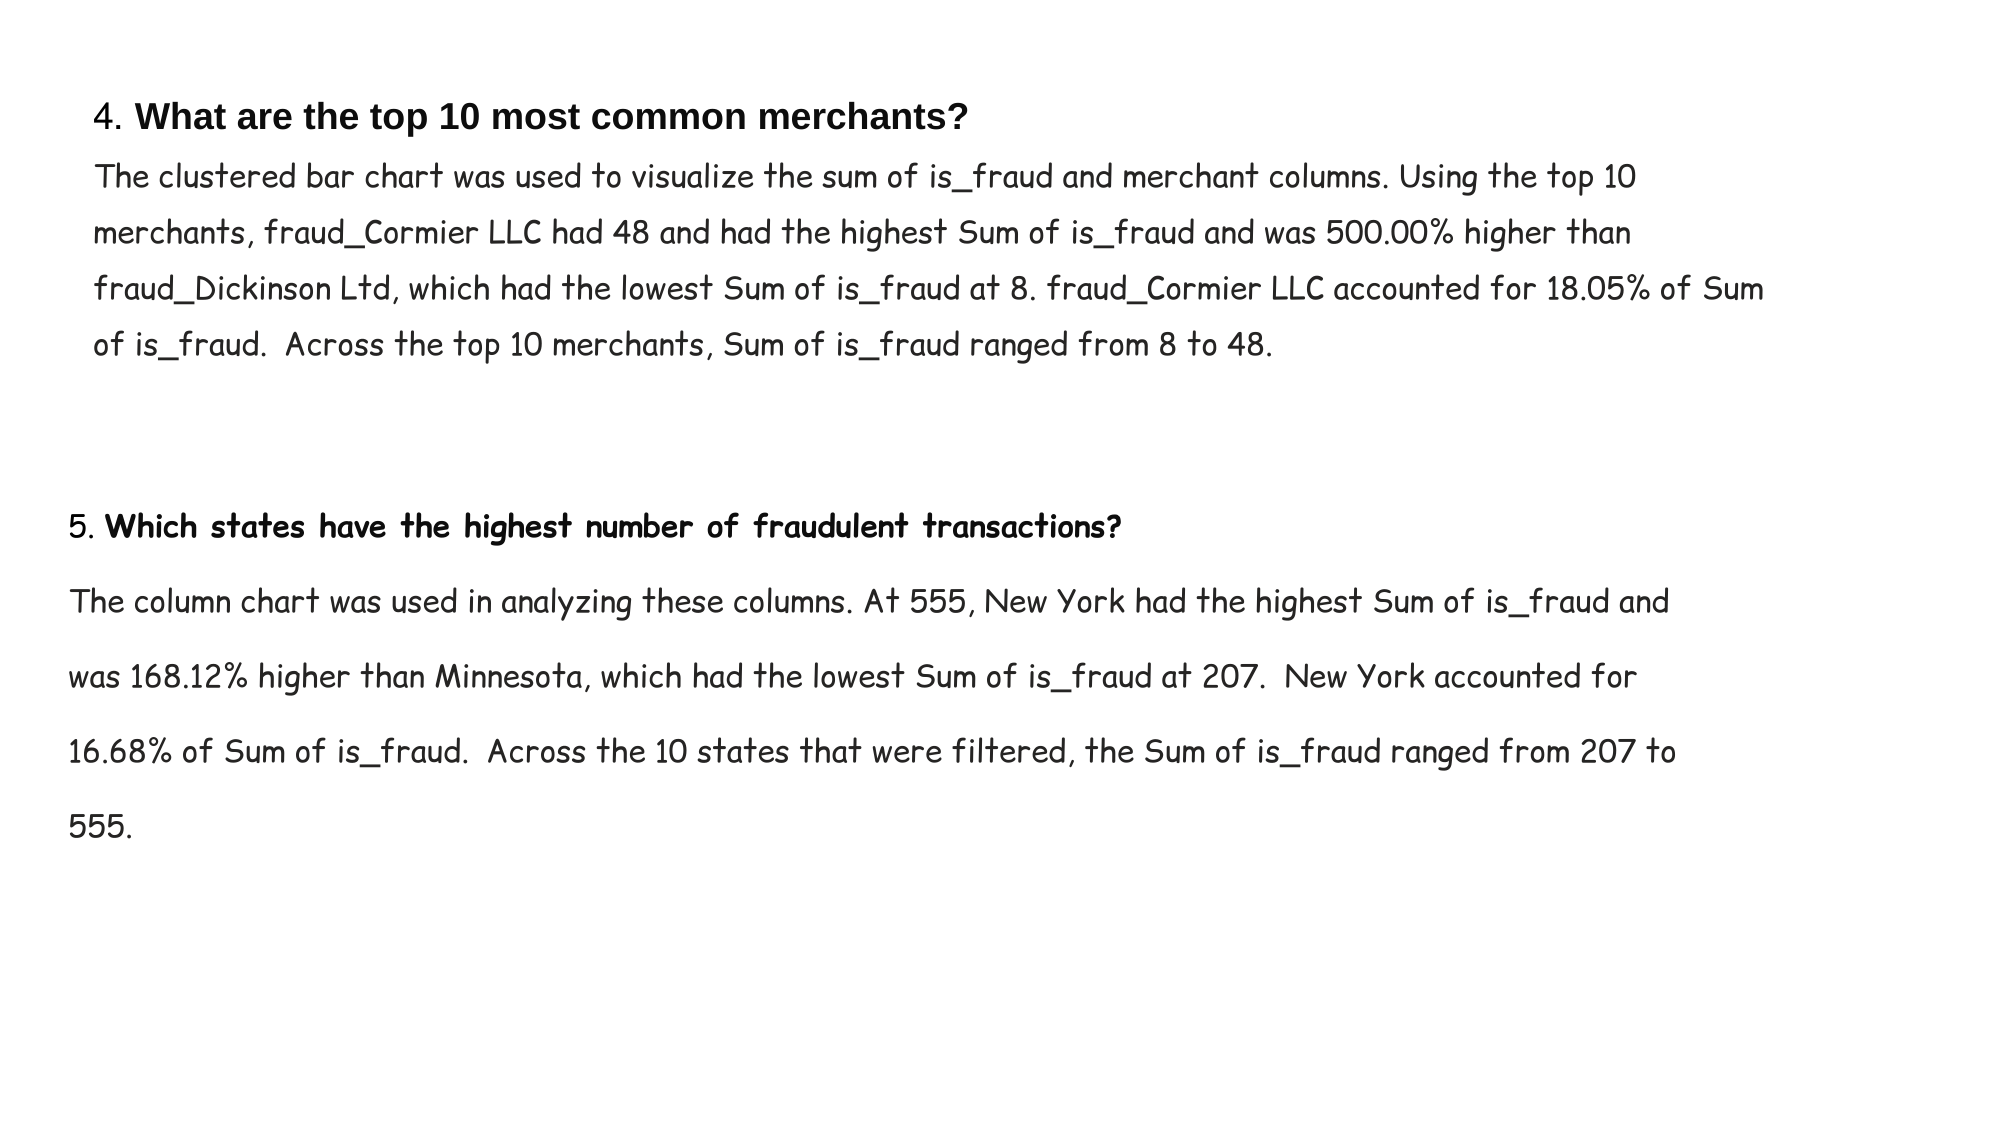

4. What are the top 10 most common merchants?
The clustered bar chart was used to visualize the sum of is_fraud and merchant columns. Using the top 10 merchants, fraud_Cormier LLC had 48 and had the highest Sum of is_fraud and was 500.00% higher than fraud_Dickinson Ltd, which had the lowest Sum of is_fraud at 8.﻿﻿ ﻿﻿﻿fraud_Cormier LLC accounted for 18.05% of Sum of is_fraud.﻿﻿ ﻿﻿ ﻿﻿Across the top 10 merchants, Sum of is_fraud ranged from 8 to 48.﻿﻿ ﻿﻿ ﻿
5. Which states have the highest number of fraudulent transactions?
The column chart was used in analyzing these columns. At 555, New York had the highest Sum of is_fraud and was 168.12% higher than Minnesota, which had the lowest Sum of is_fraud at 207.﻿﻿ ﻿﻿ New York accounted for 16.68% of Sum of is_fraud.﻿﻿ ﻿﻿ ﻿﻿Across the 10 states that were filtered, the Sum of is_fraud ranged from 207 to 555.﻿﻿ ﻿﻿ ﻿